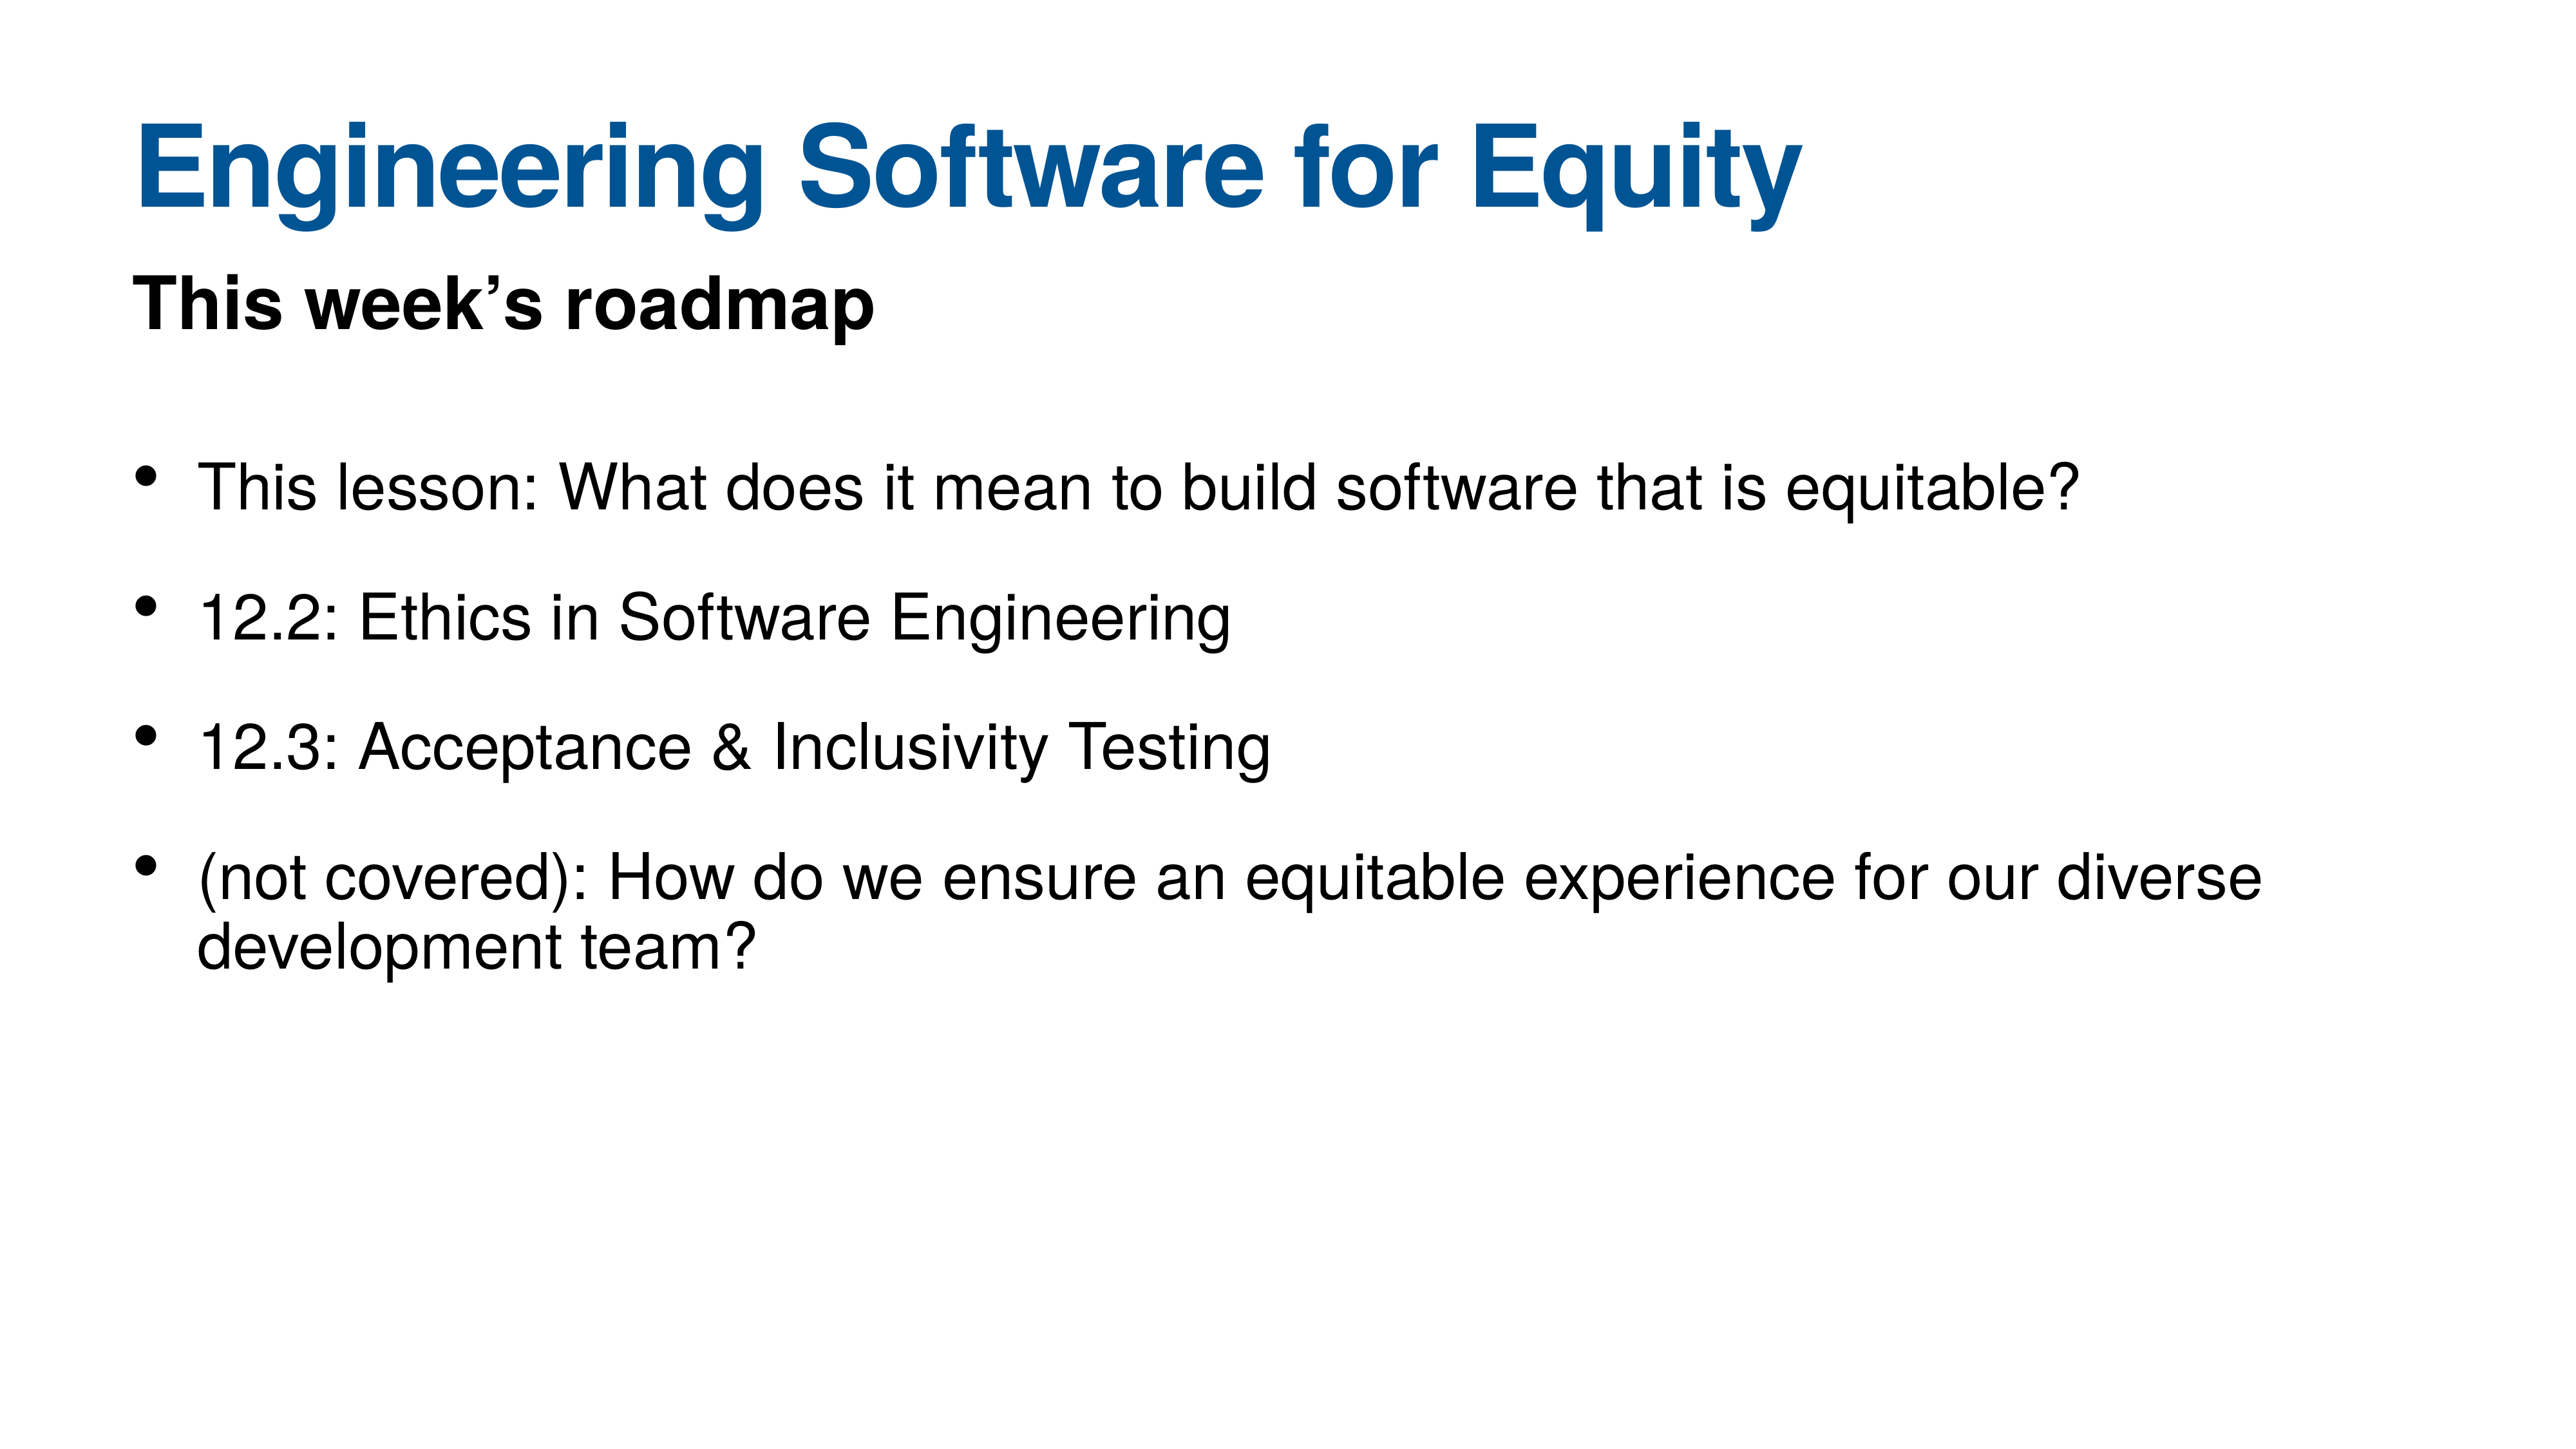

# Engineering Software for Equity
This week’s roadmap
This lesson: What does it mean to build software that is equitable?
12.2: Ethics in Software Engineering
12.3: Acceptance & Inclusivity Testing
(not covered): How do we ensure an equitable experience for our diverse development team?